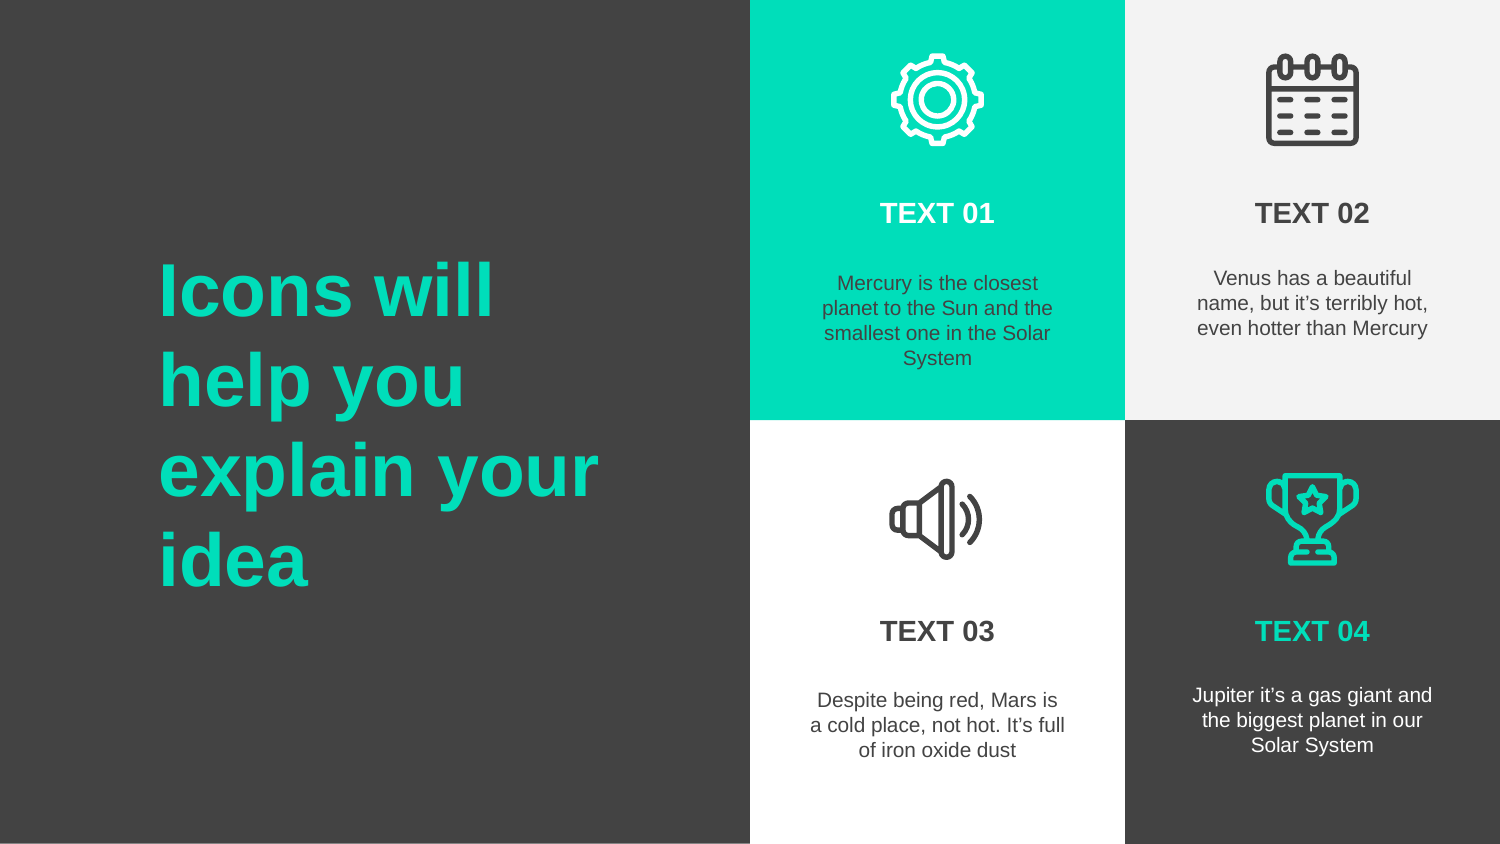

# Icons will help you explain your idea
TEXT 01
Mercury is the closest planet to the Sun and the smallest one in the Solar System
TEXT 02
Venus has a beautiful name, but it’s terribly hot, even hotter than Mercury

TEXT 03
Despite being red, Mars is a cold place, not hot. It’s full of iron oxide dust

TEXT 04

Jupiter it’s a gas giant and the biggest planet in our Solar System